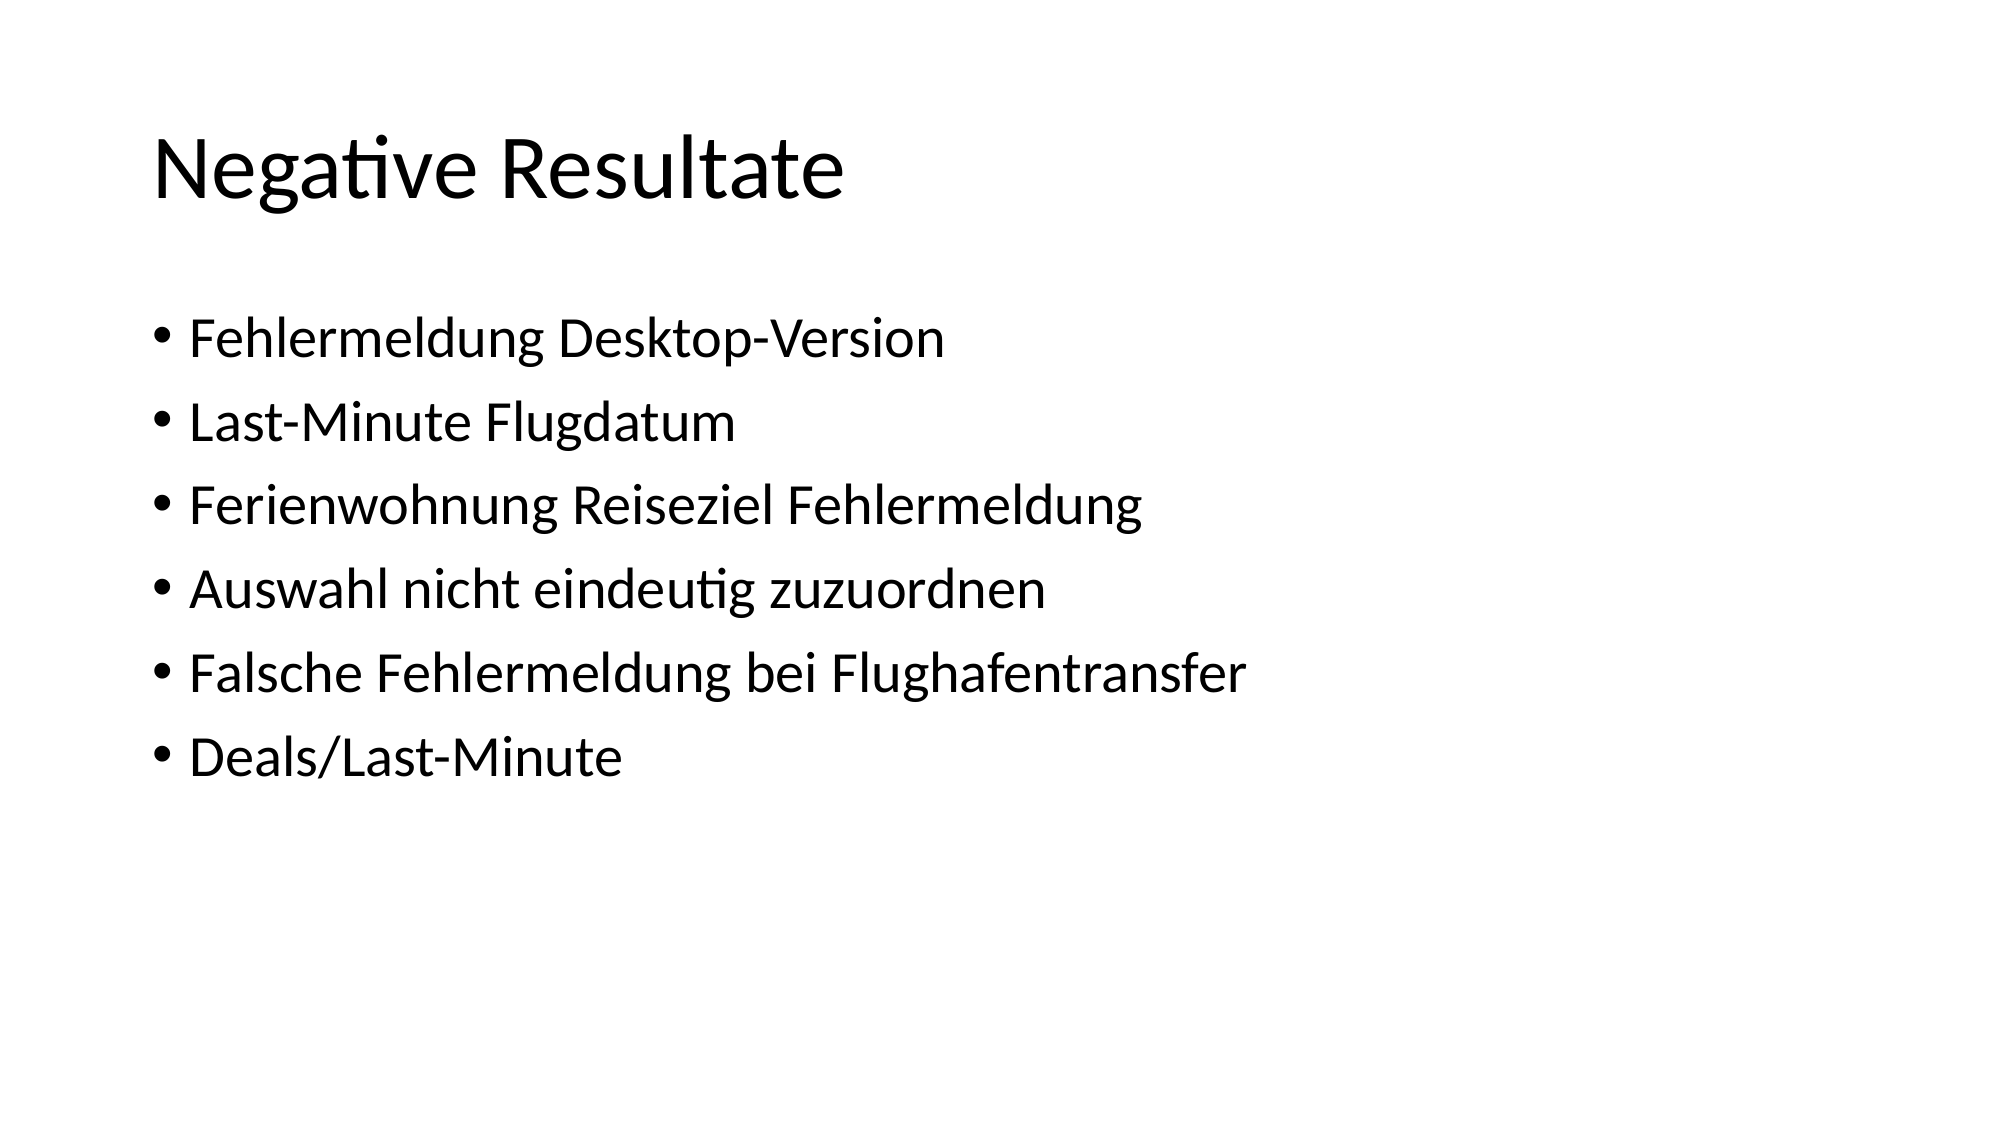

# Negative Resultate
Fehlermeldung Desktop-Version
Last-Minute Flugdatum
Ferienwohnung Reiseziel Fehlermeldung
Auswahl nicht eindeutig zuzuordnen
Falsche Fehlermeldung bei Flughafentransfer
Deals/Last-Minute